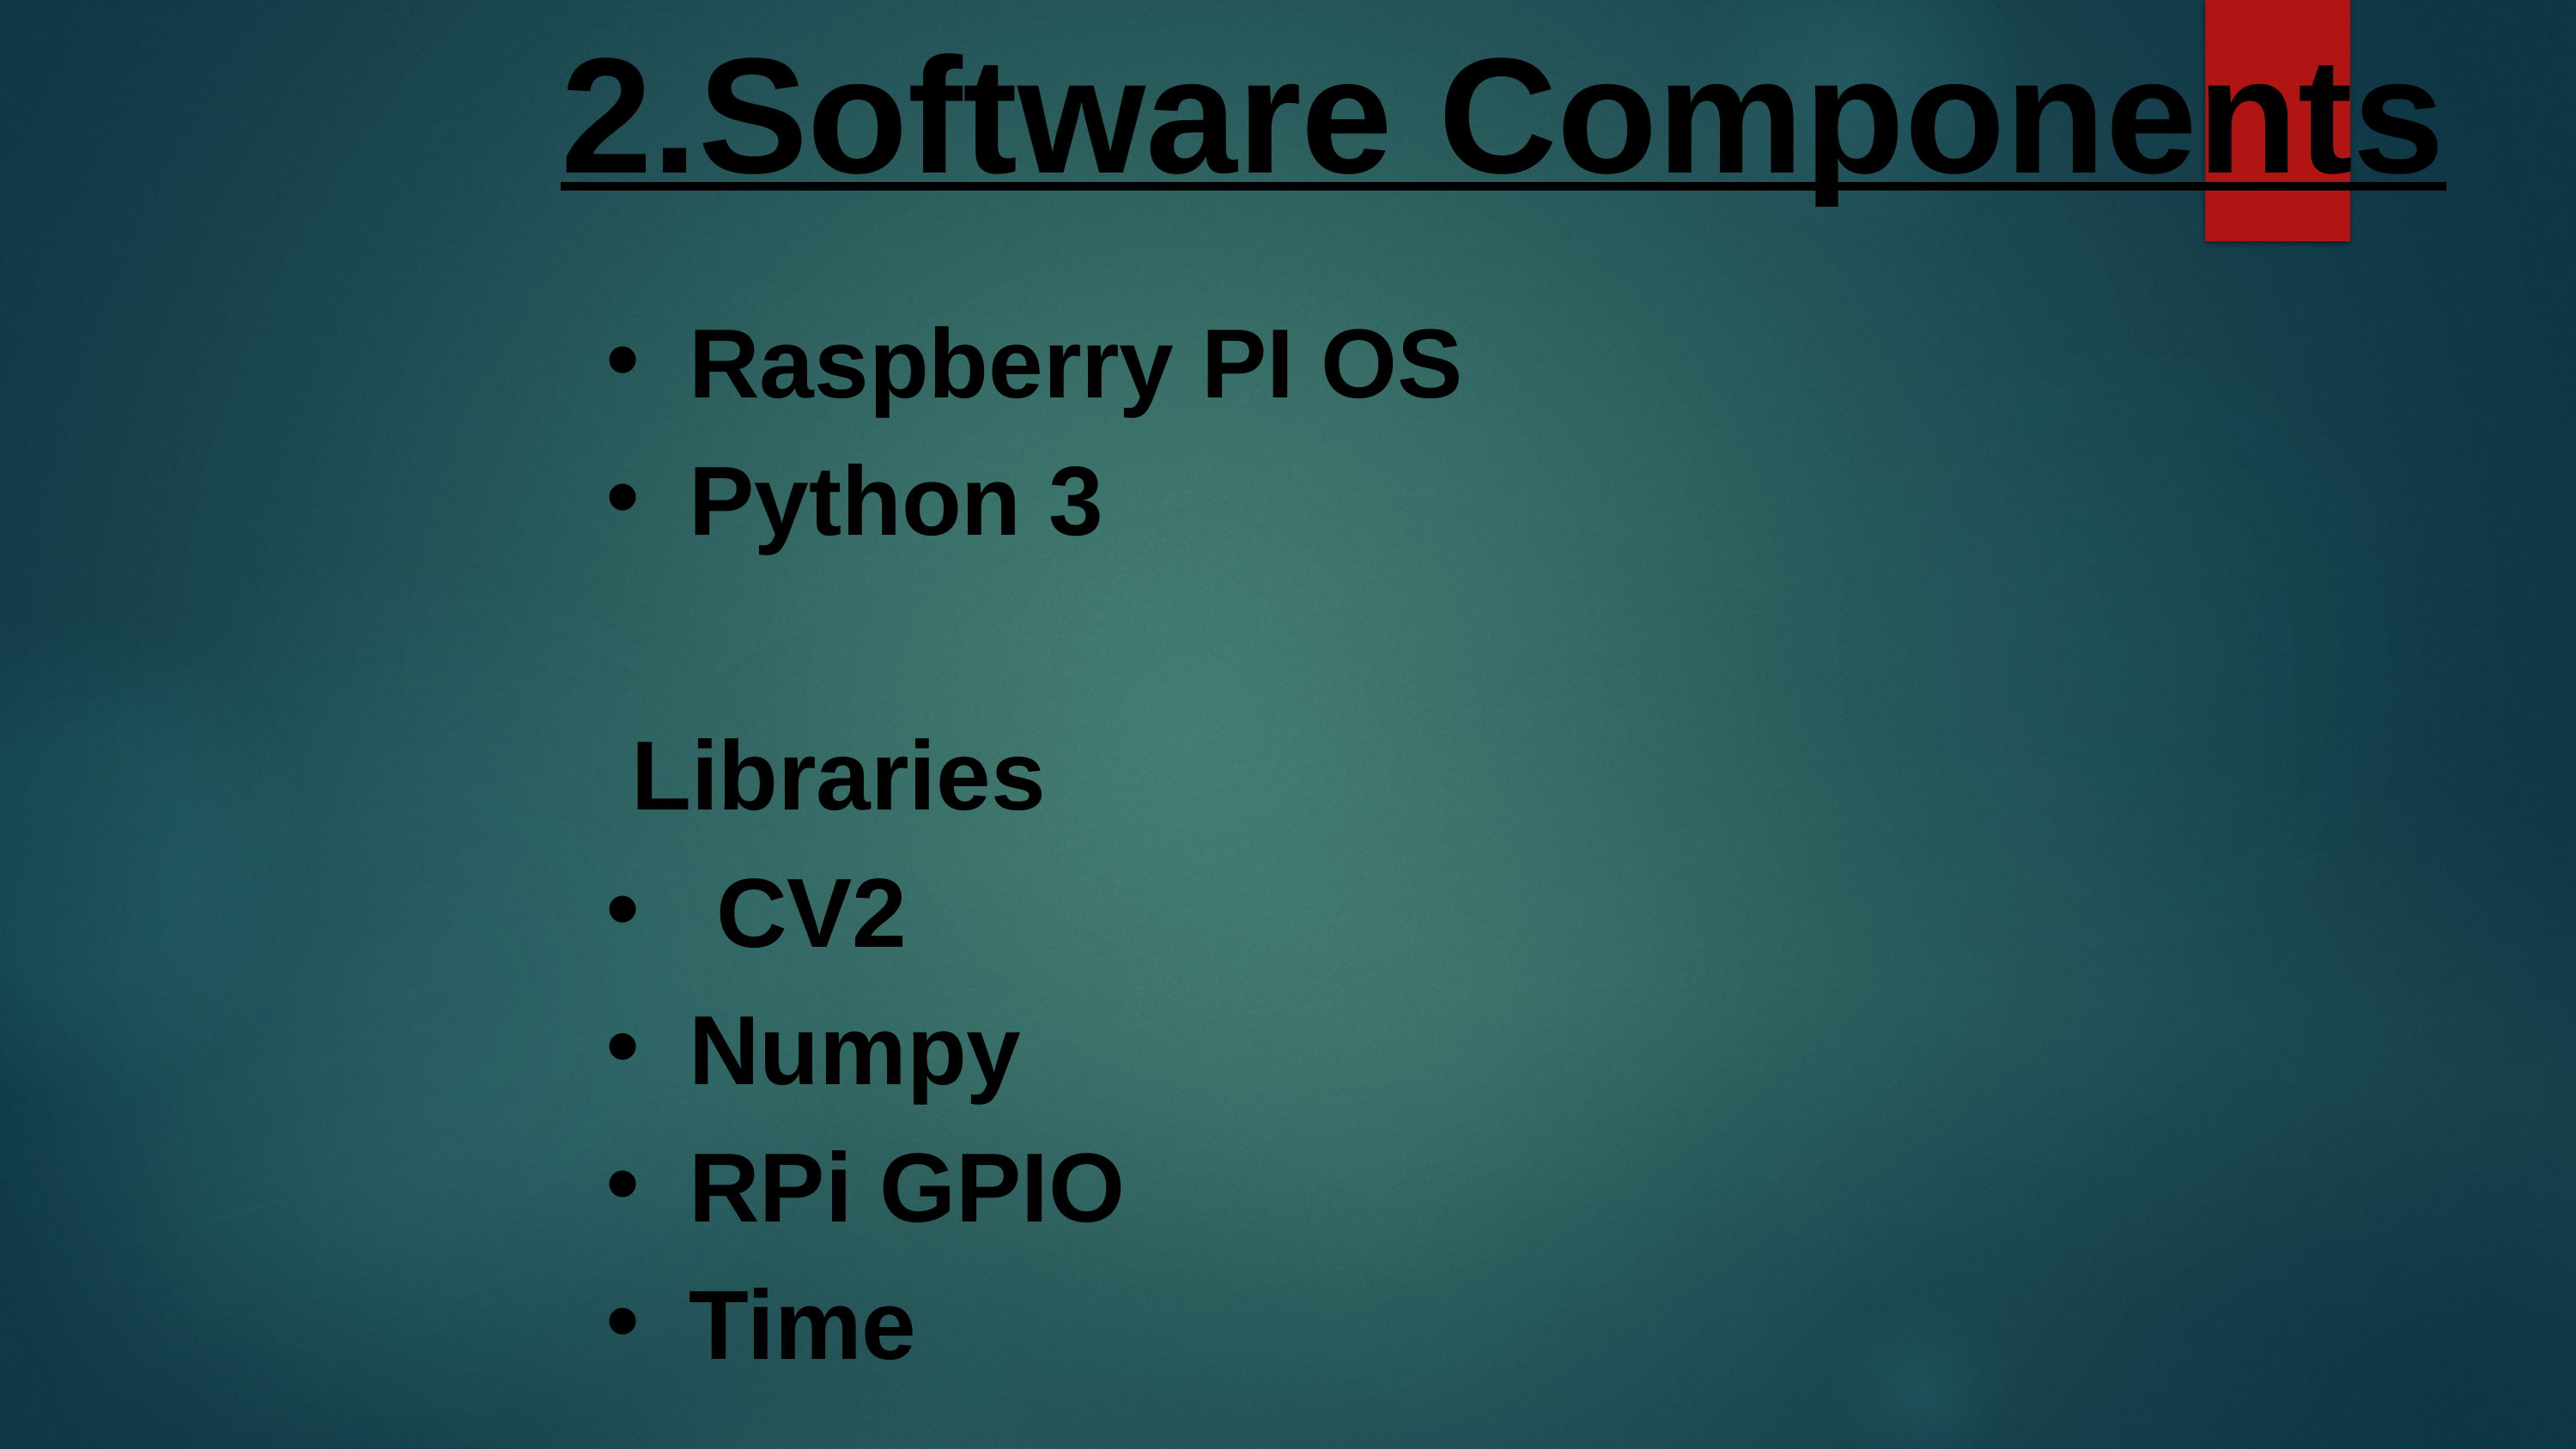

2.Software Components
Raspberry PI OS
Python 3

    Libraries
 CV2
Numpy
RPi GPIO
Time